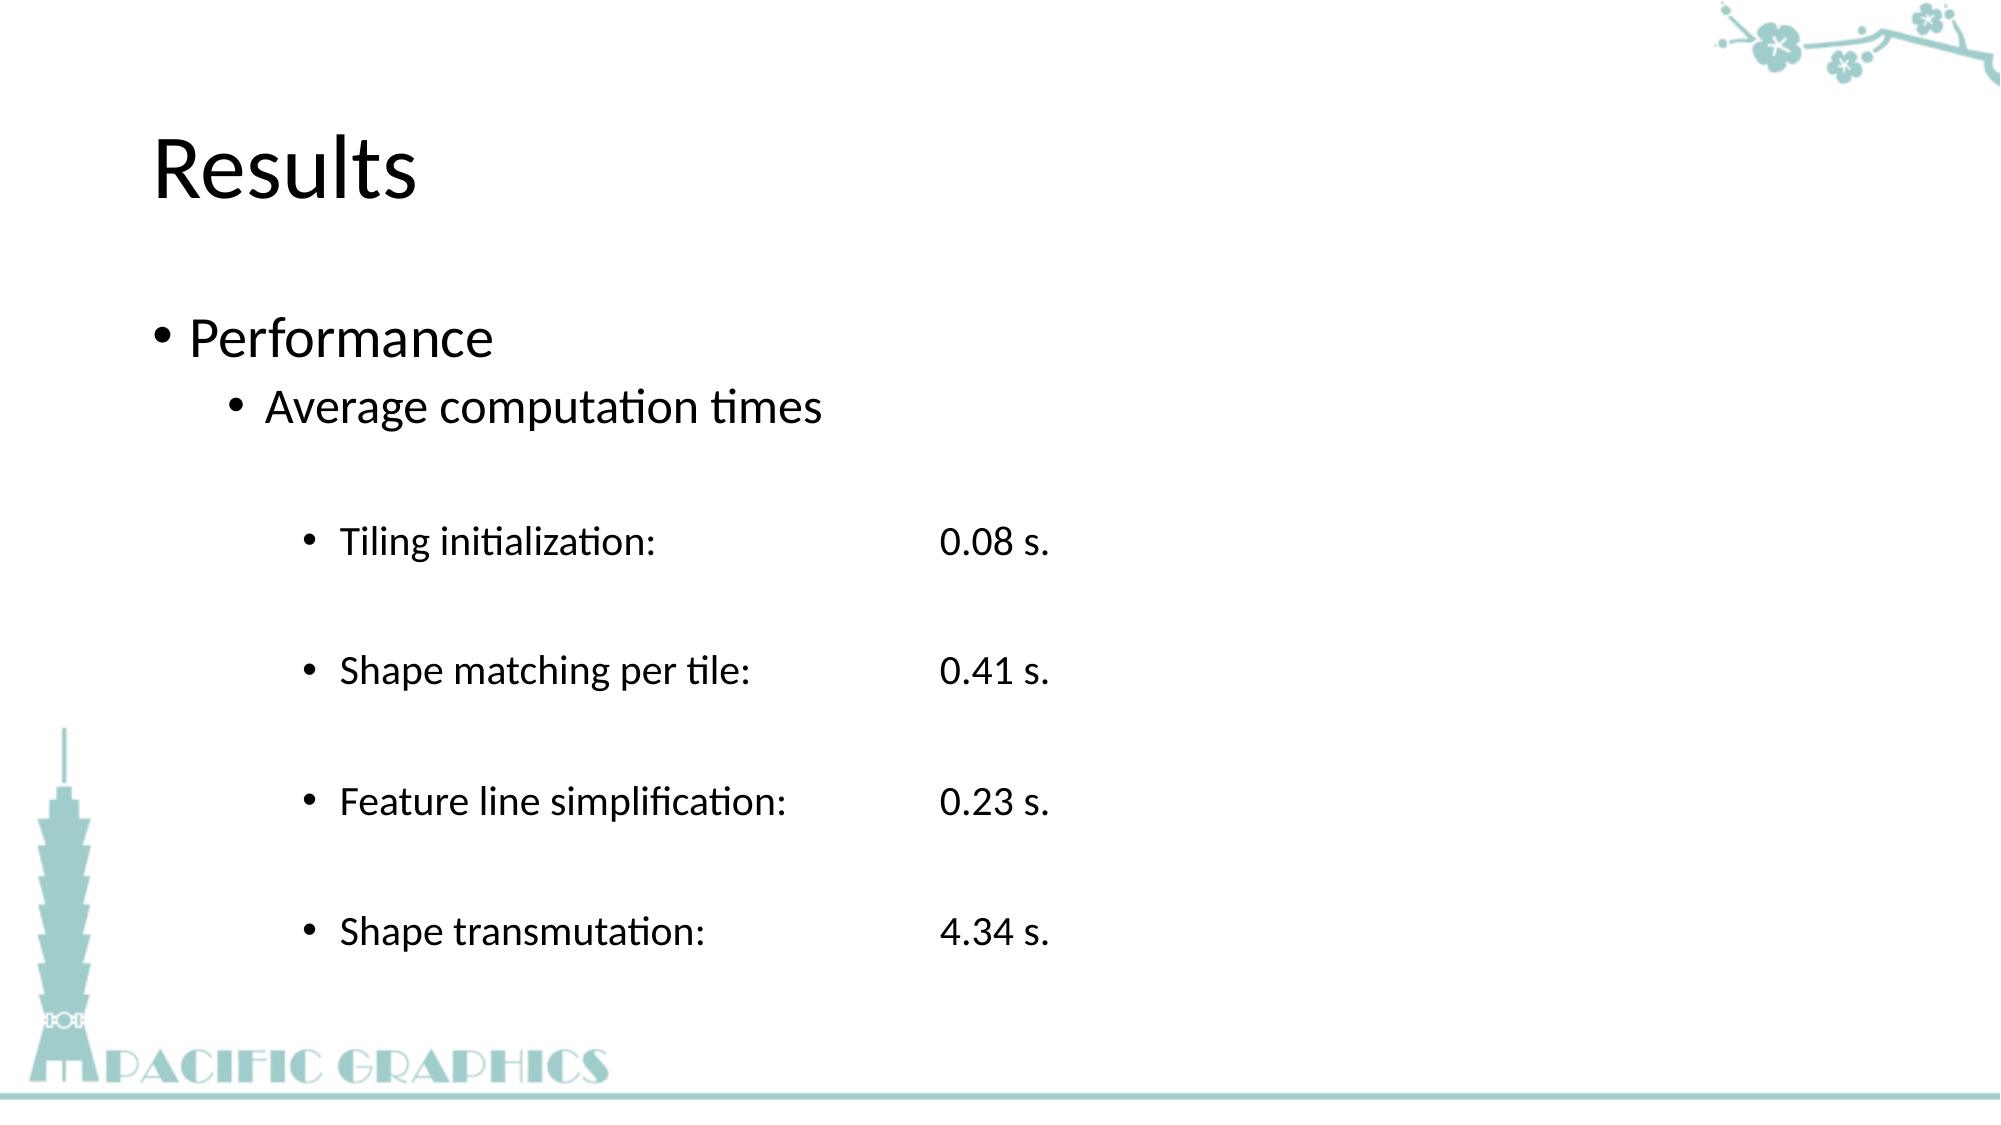

# Results
Performance
Average computation times

Tiling initialization: 		0.08 s.

Shape matching per tile:		0.41 s.

Feature line simplification: 	0.23 s.

Shape transmutation: 		4.34 s.